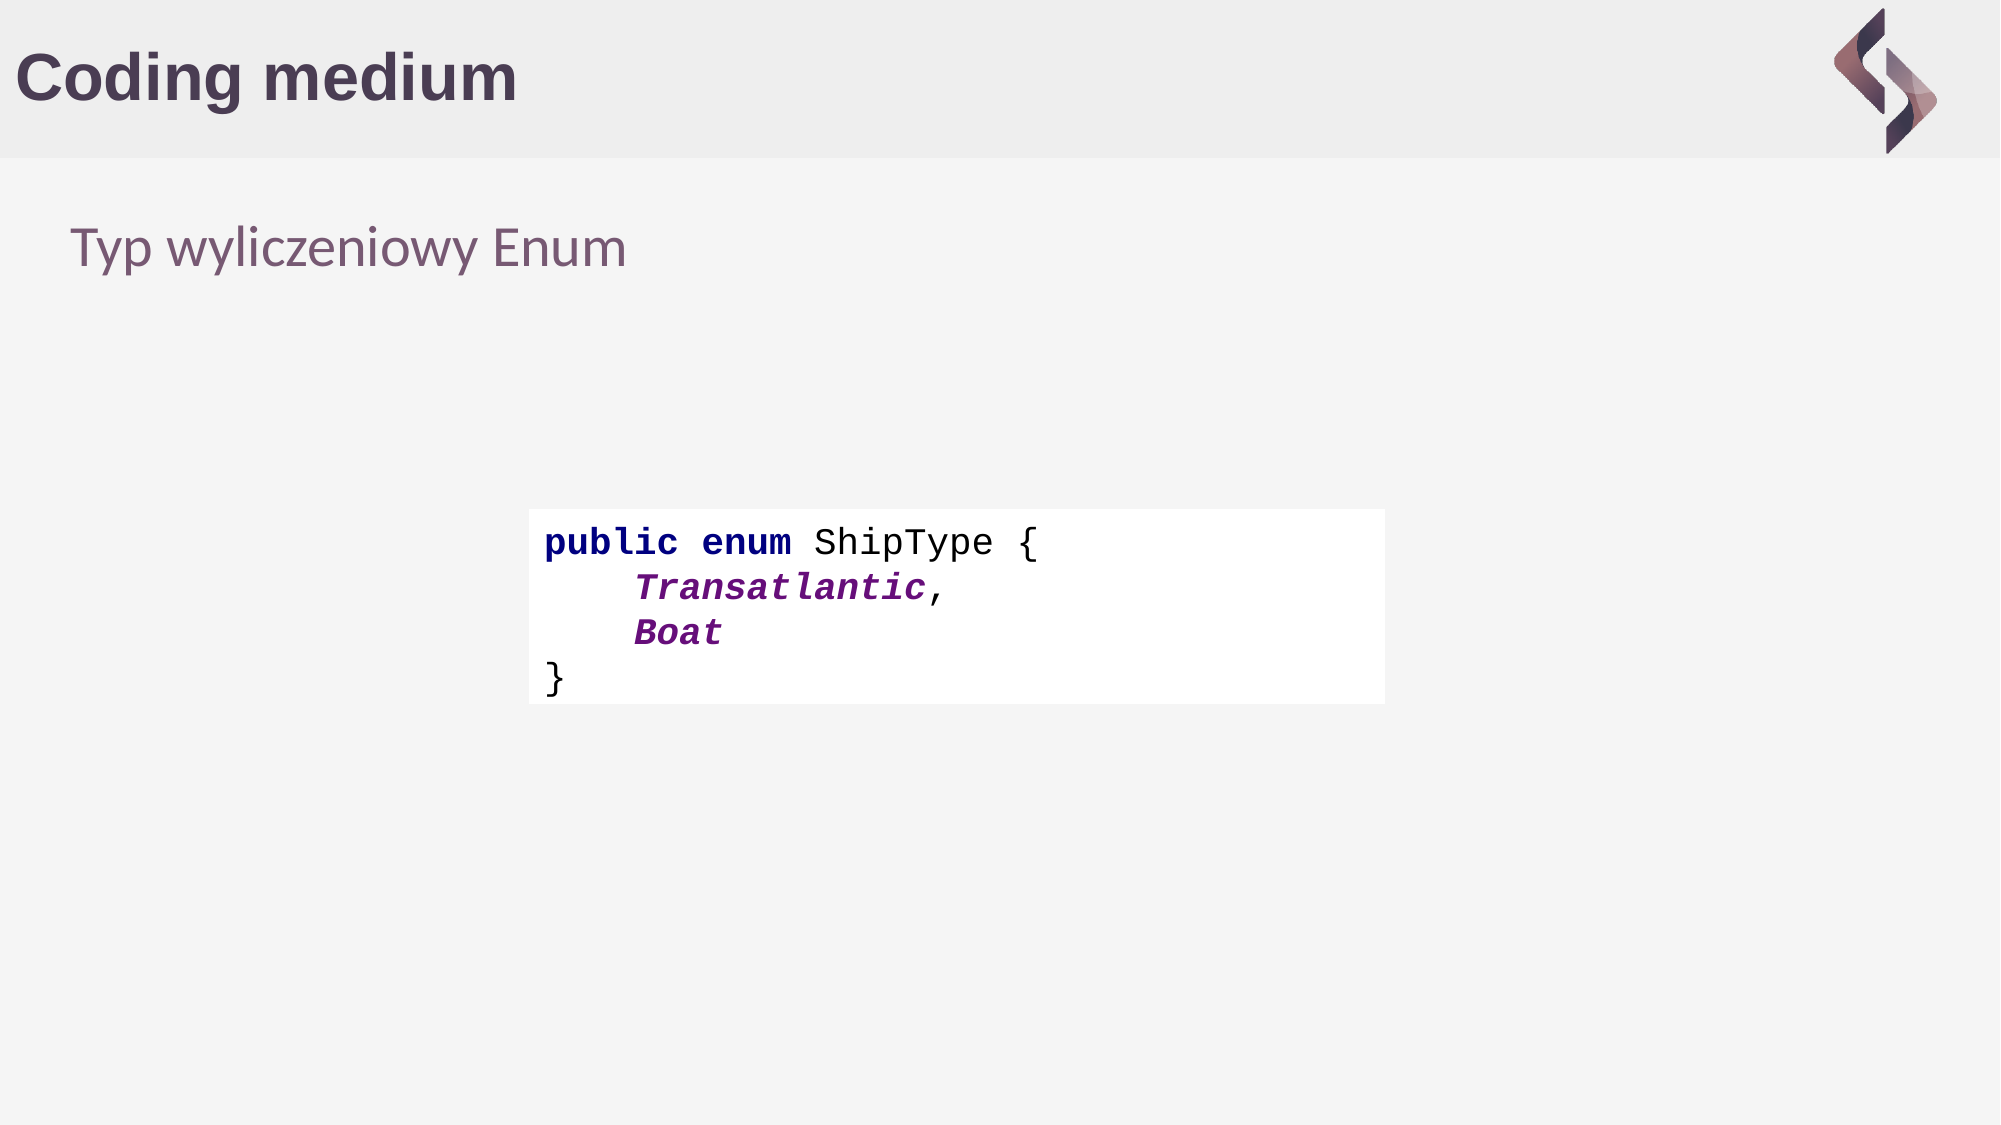

# Coding medium
Typ wyliczeniowy Enum
public enum ShipType {
    Transatlantic,
    Boat
}